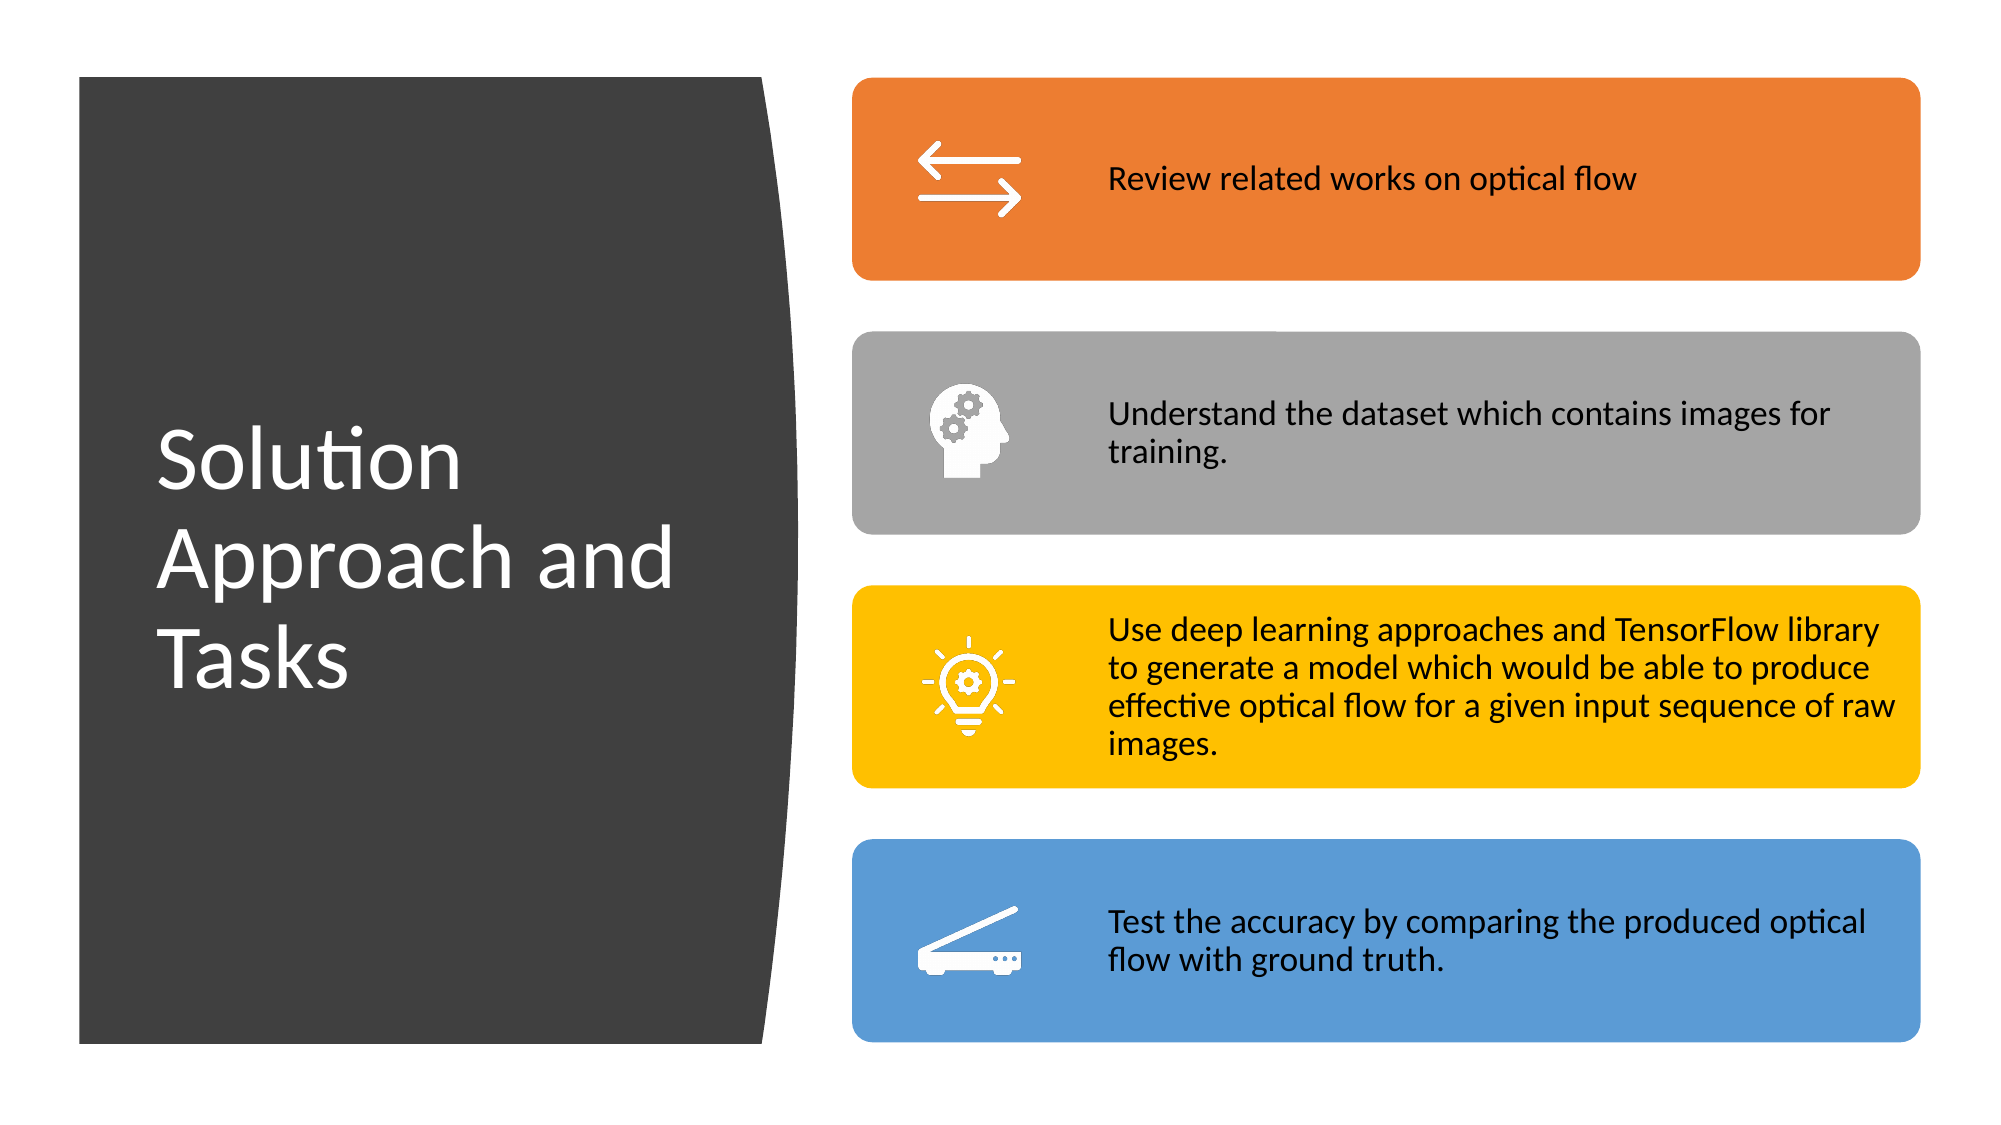

Review related works on optical flow
Understand the dataset which contains images for training.
Use deep learning approaches and TensorFlow library to generate a model which would be able to produce effective optical flow for a given input sequence of raw images.
Test the accuracy by comparing the produced optical flow with ground truth.

# Solution Approach and Tasks